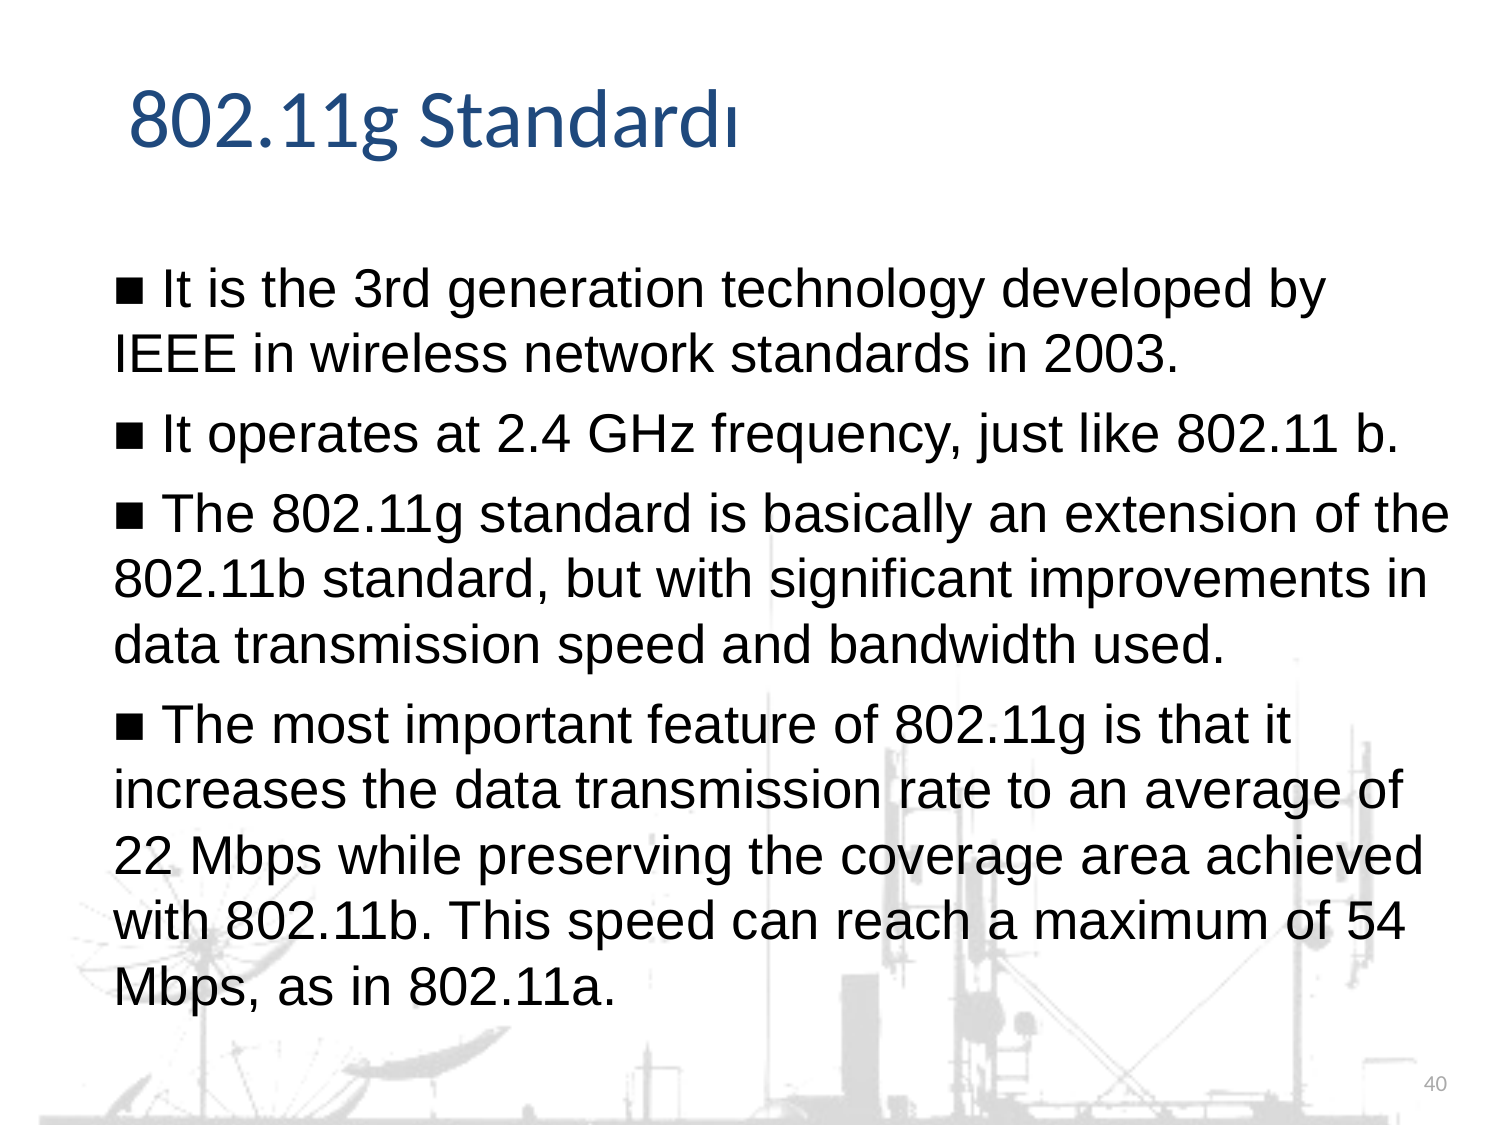

802.11g Standardı
■ It is the 3rd generation technology developed by IEEE in wireless network standards in 2003.
■ It operates at 2.4 GHz frequency, just like 802.11 b.
■ The 802.11g standard is basically an extension of the 802.11b standard, but with significant improvements in data transmission speed and bandwidth used.
■ The most important feature of 802.11g is that it increases the data transmission rate to an average of 22 Mbps while preserving the coverage area achieved with 802.11b. This speed can reach a maximum of 54 Mbps, as in 802.11a.
40